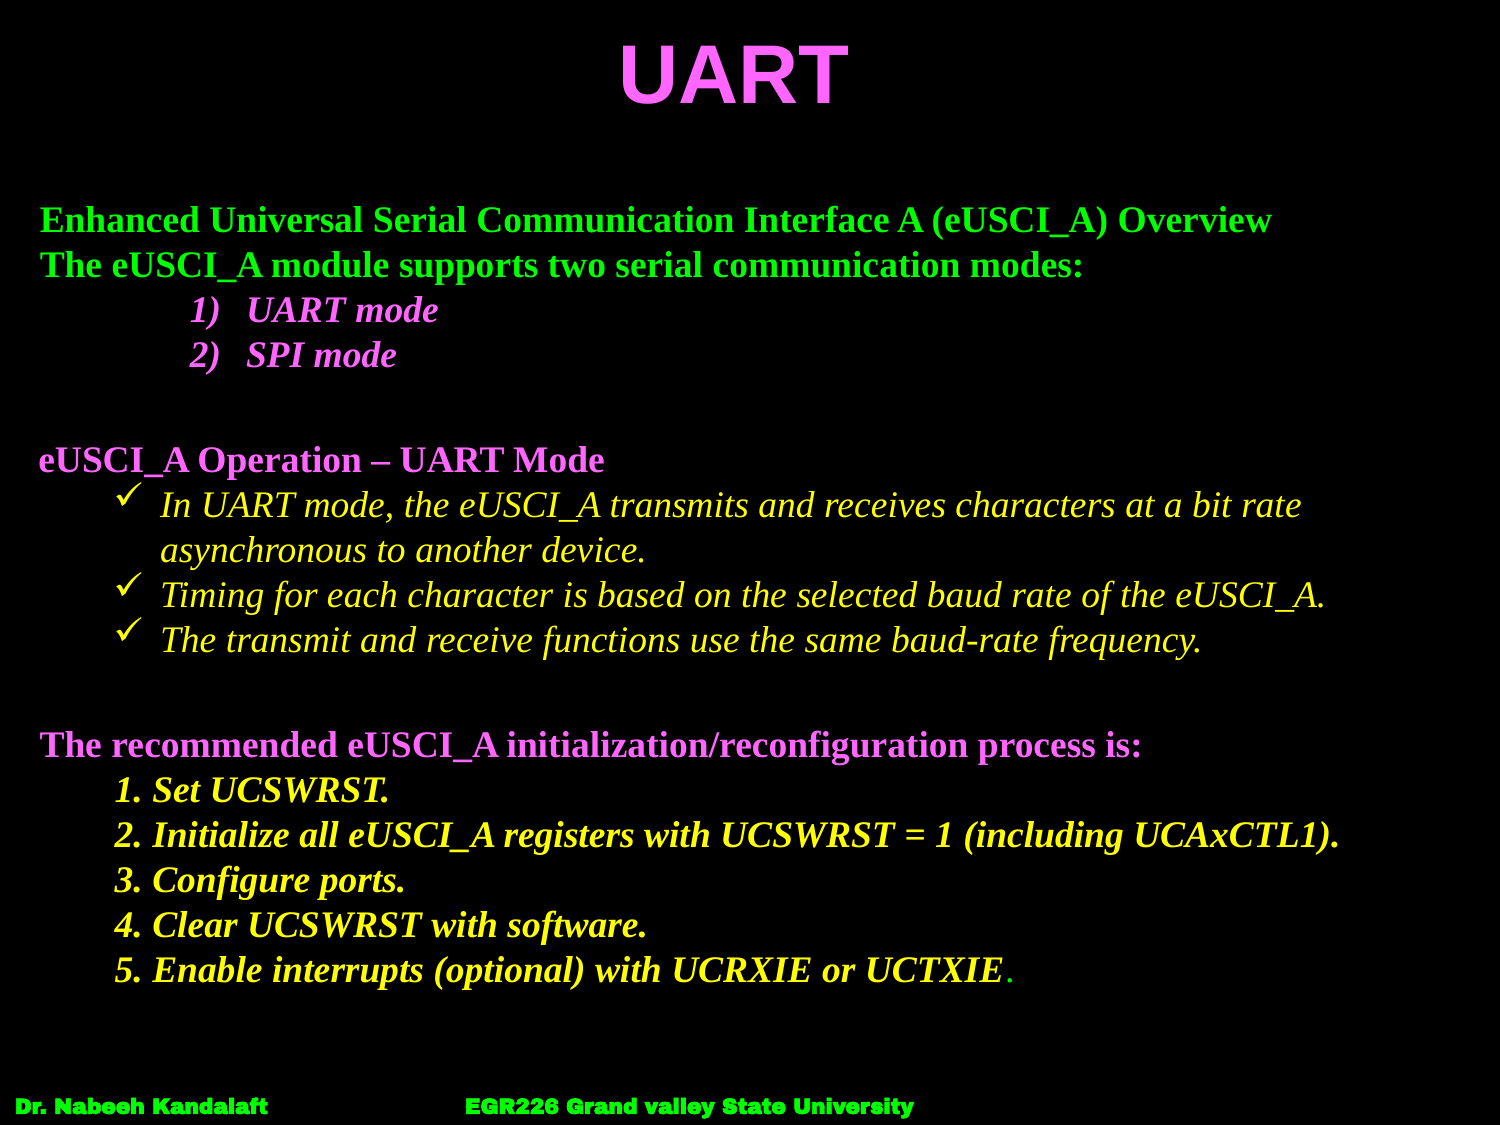

UART
Enhanced Universal Serial Communication Interface A (eUSCI_A) Overview
The eUSCI_A module supports two serial communication modes:
UART mode
SPI mode
eUSCI_A Operation – UART Mode
In UART mode, the eUSCI_A transmits and receives characters at a bit rate asynchronous to another device.
Timing for each character is based on the selected baud rate of the eUSCI_A.
The transmit and receive functions use the same baud-rate frequency.
The recommended eUSCI_A initialization/reconfiguration process is:
1. Set UCSWRST.
2. Initialize all eUSCI_A registers with UCSWRST = 1 (including UCAxCTL1).
3. Configure ports.
4. Clear UCSWRST with software.
5. Enable interrupts (optional) with UCRXIE or UCTXIE.
Dr. Nabeeh Kandalaft		EGR226 Grand valley State University